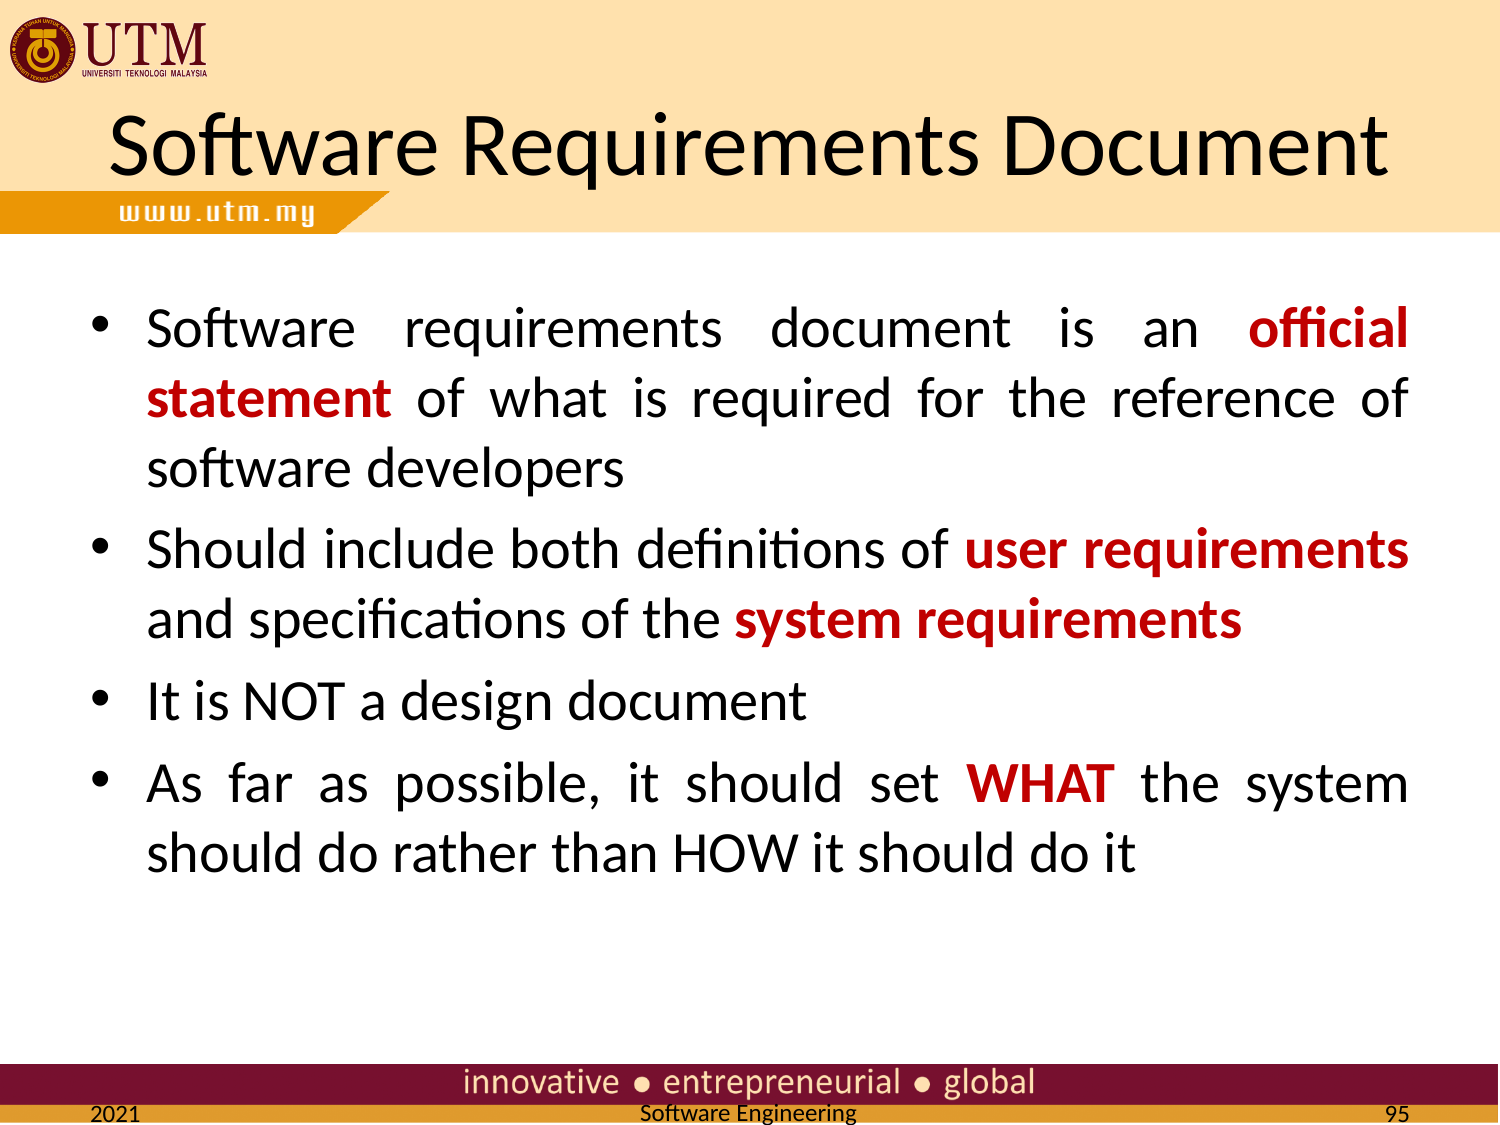

# Software Requirements Document
Software requirements document is an official statement of what is required for the reference of software developers
Should include both definitions of user requirements and specifications of the system requirements
It is NOT a design document
As far as possible, it should set WHAT the system should do rather than HOW it should do it

2021
95
Software Engineering